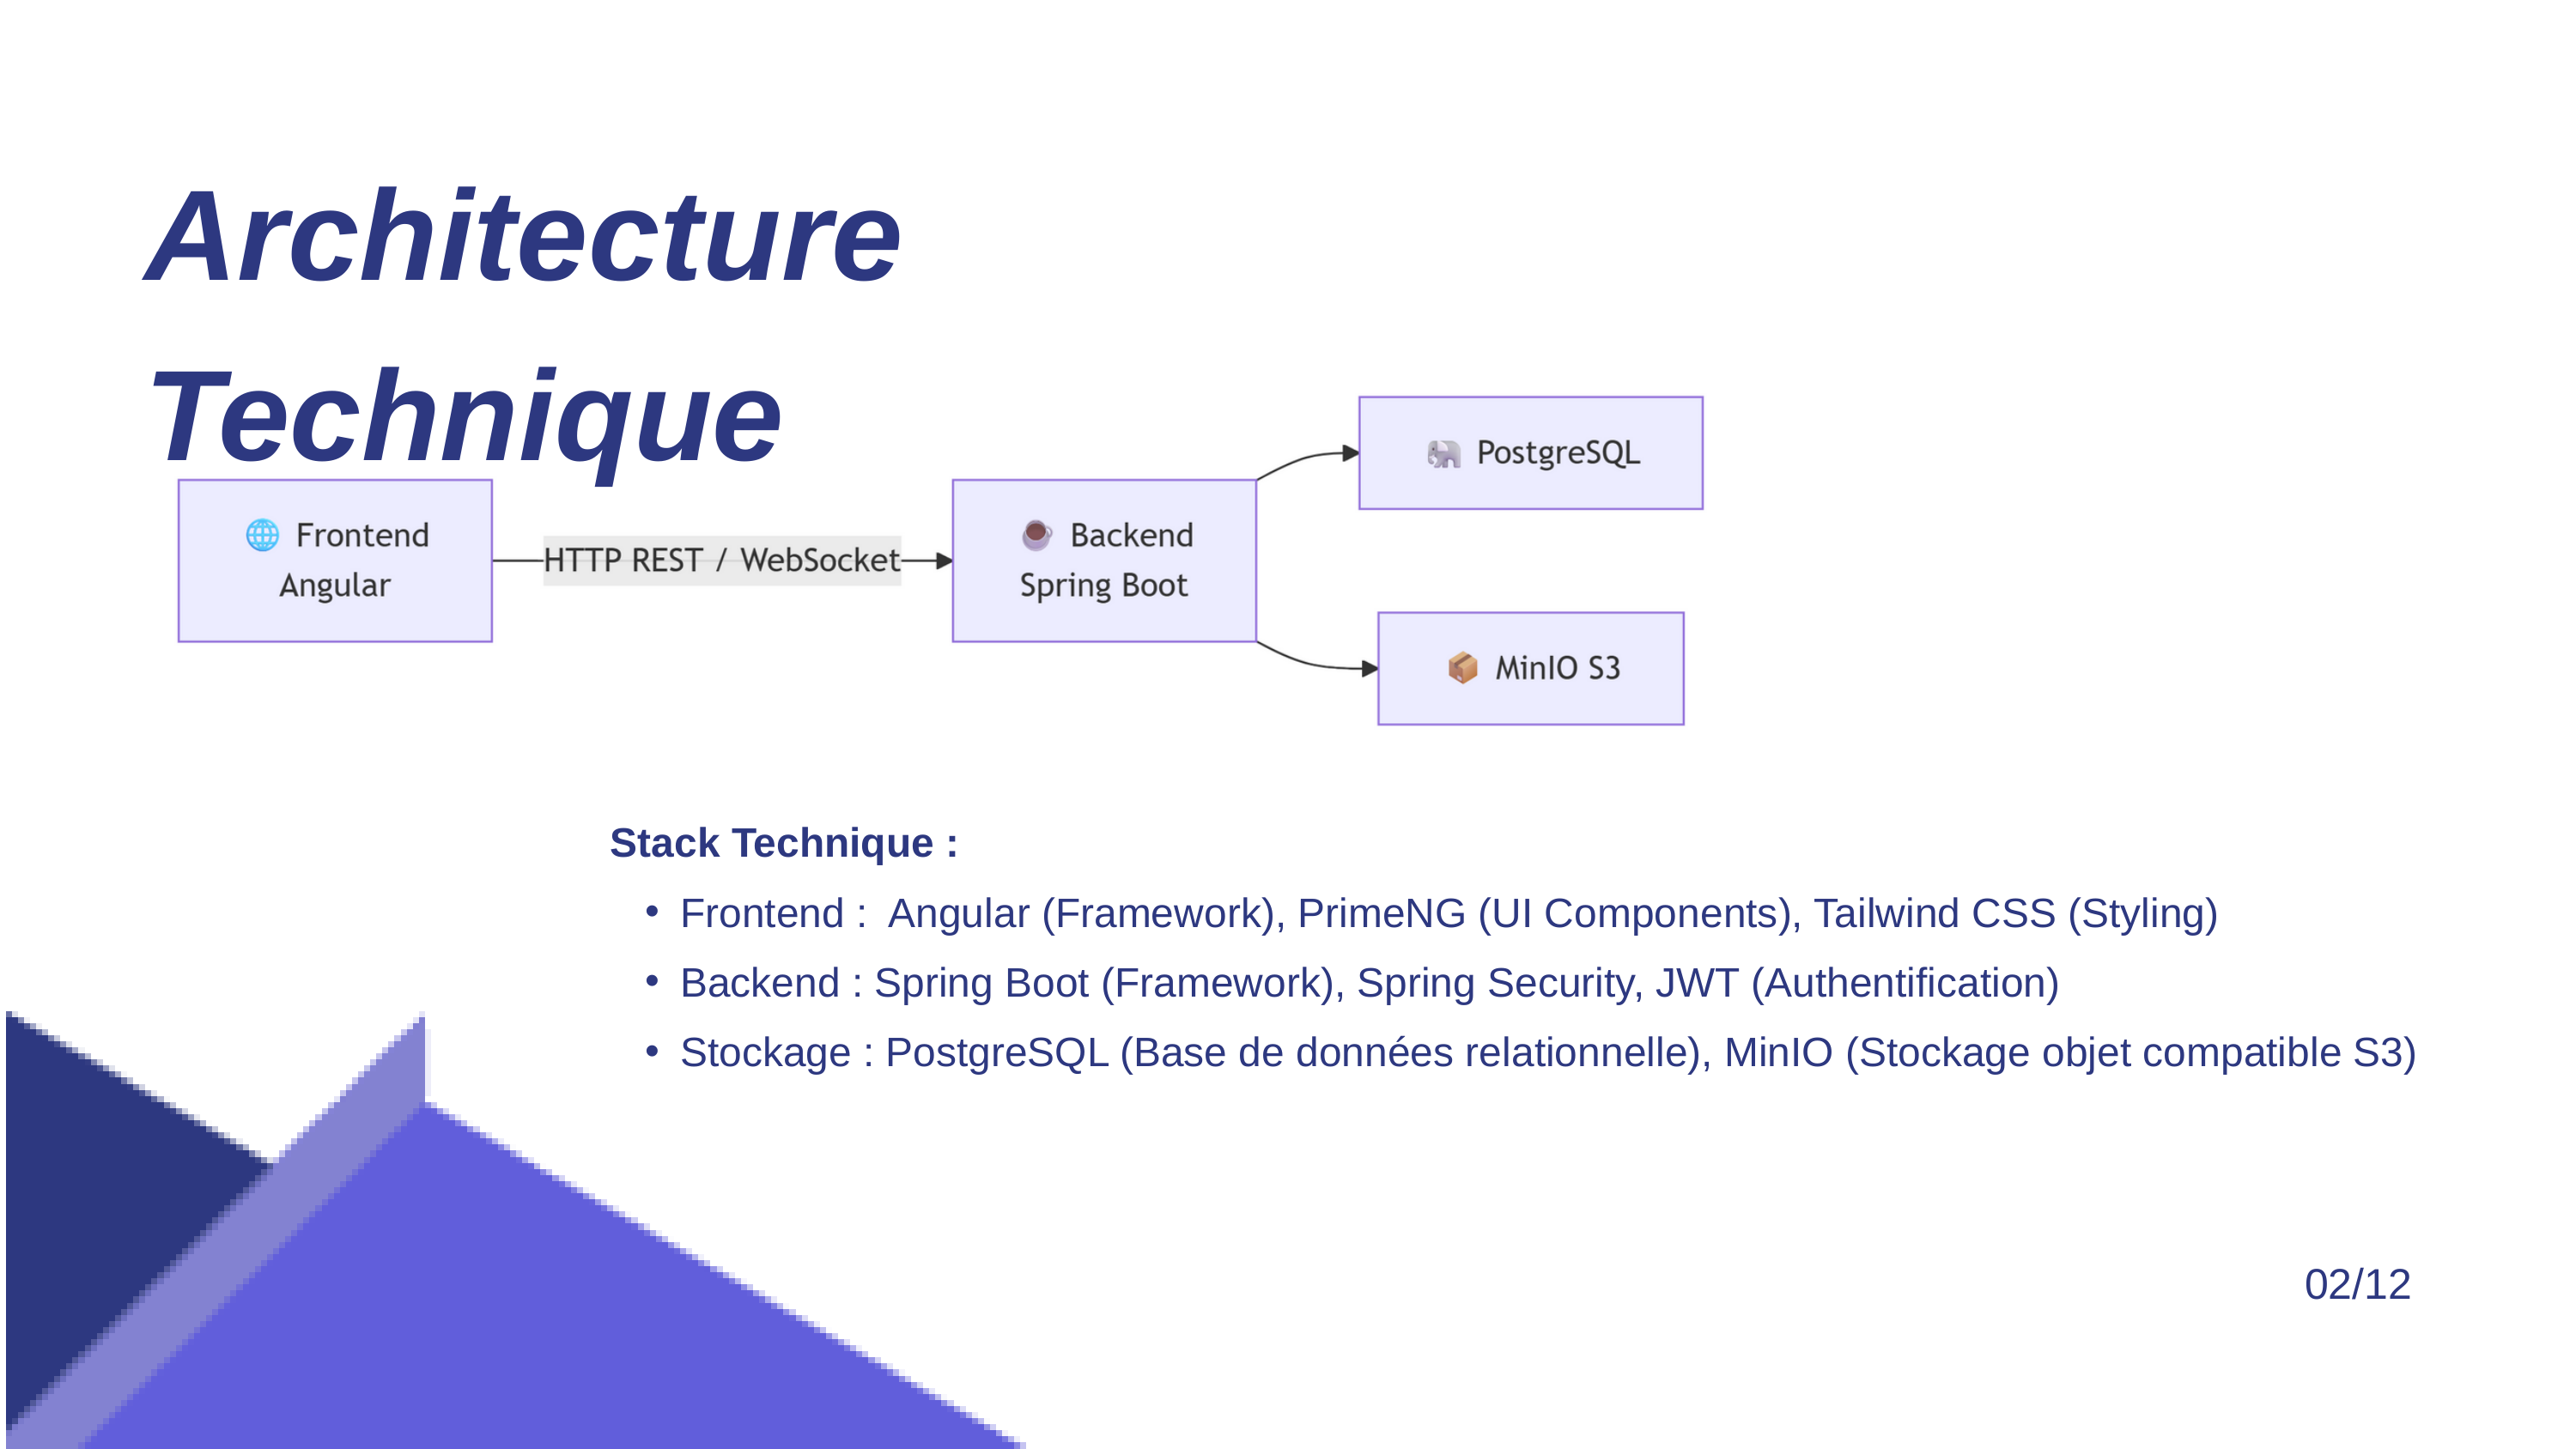

Architecture Technique

Stack Technique :
Frontend :  Angular (Framework), PrimeNG (UI Components), Tailwind CSS (Styling)
Backend : Spring Boot (Framework), Spring Security, JWT (Authentification)
Stockage : PostgreSQL (Base de données relationnelle), MinIO (Stockage objet compatible S3)

02/12